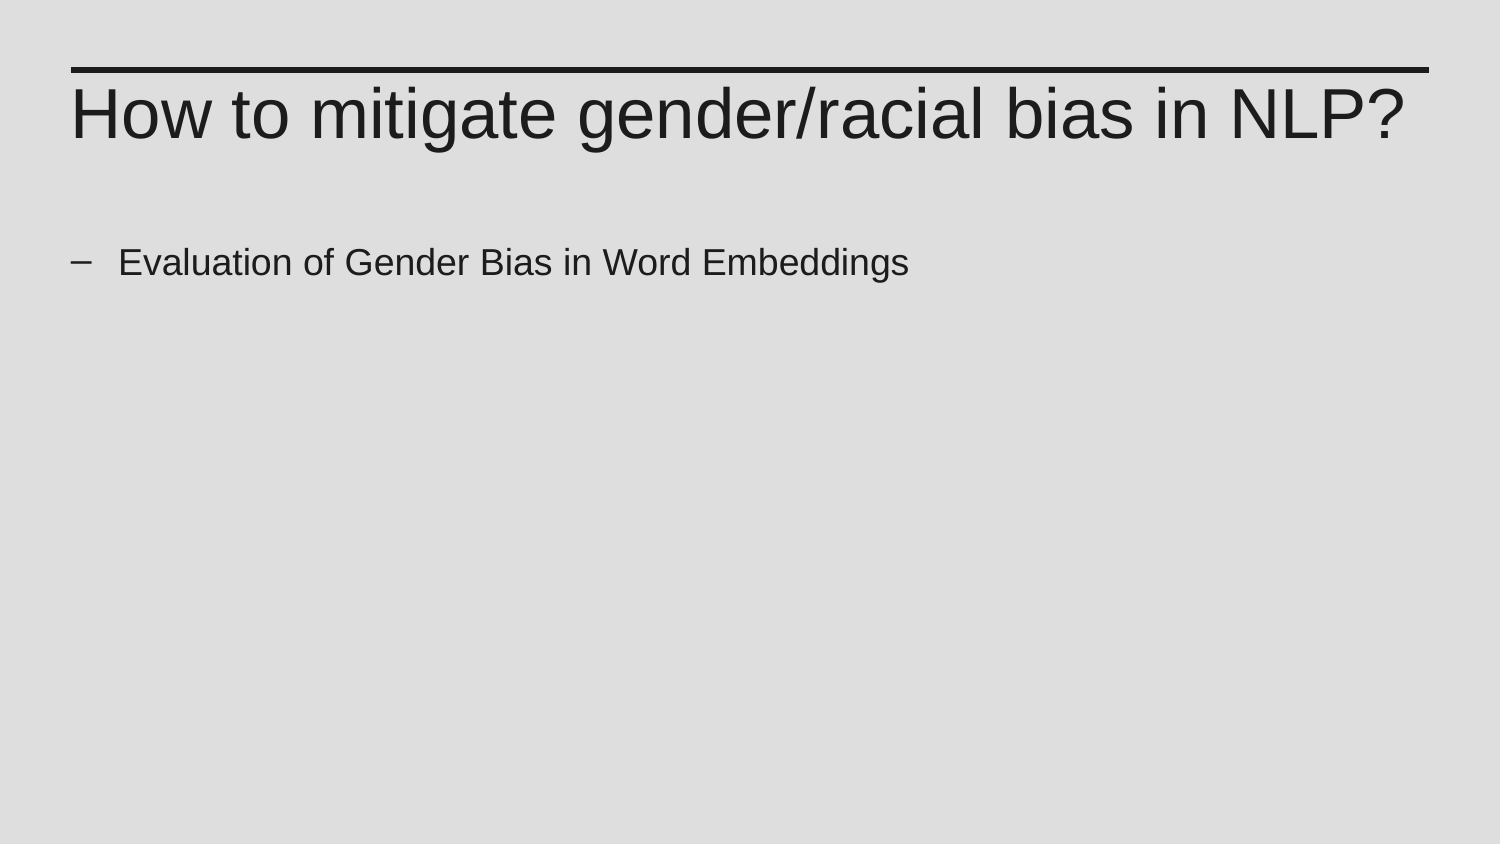

How to mitigate gender/racial bias in NLP?
Evaluation of Gender Bias in Word Embeddings